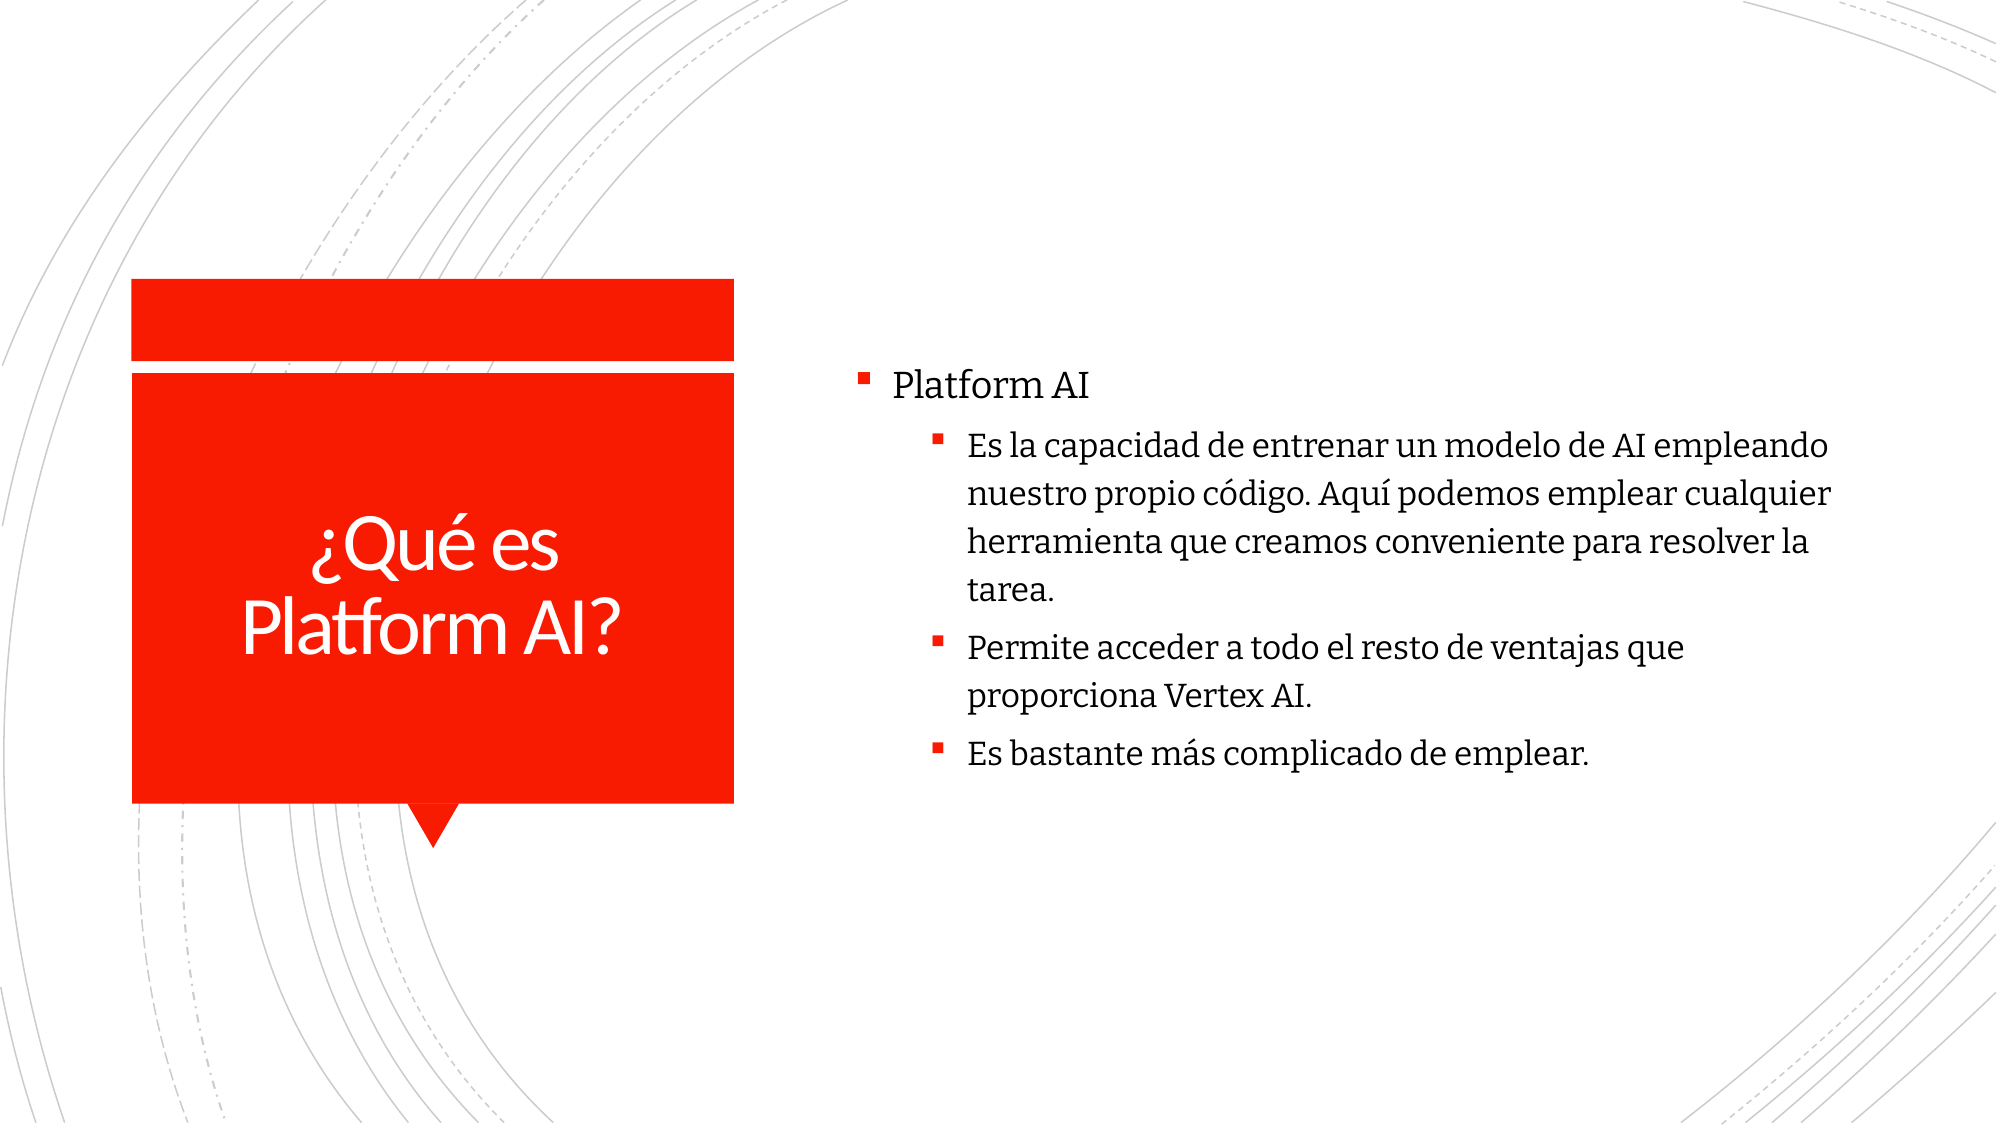

Platform AI
Es la capacidad de entrenar un modelo de AI empleando nuestro propio código. Aquí podemos emplear cualquier herramienta que creamos conveniente para resolver la tarea.
Permite acceder a todo el resto de ventajas que proporciona Vertex AI.
Es bastante más complicado de emplear.
# ¿Qué es Platform AI?